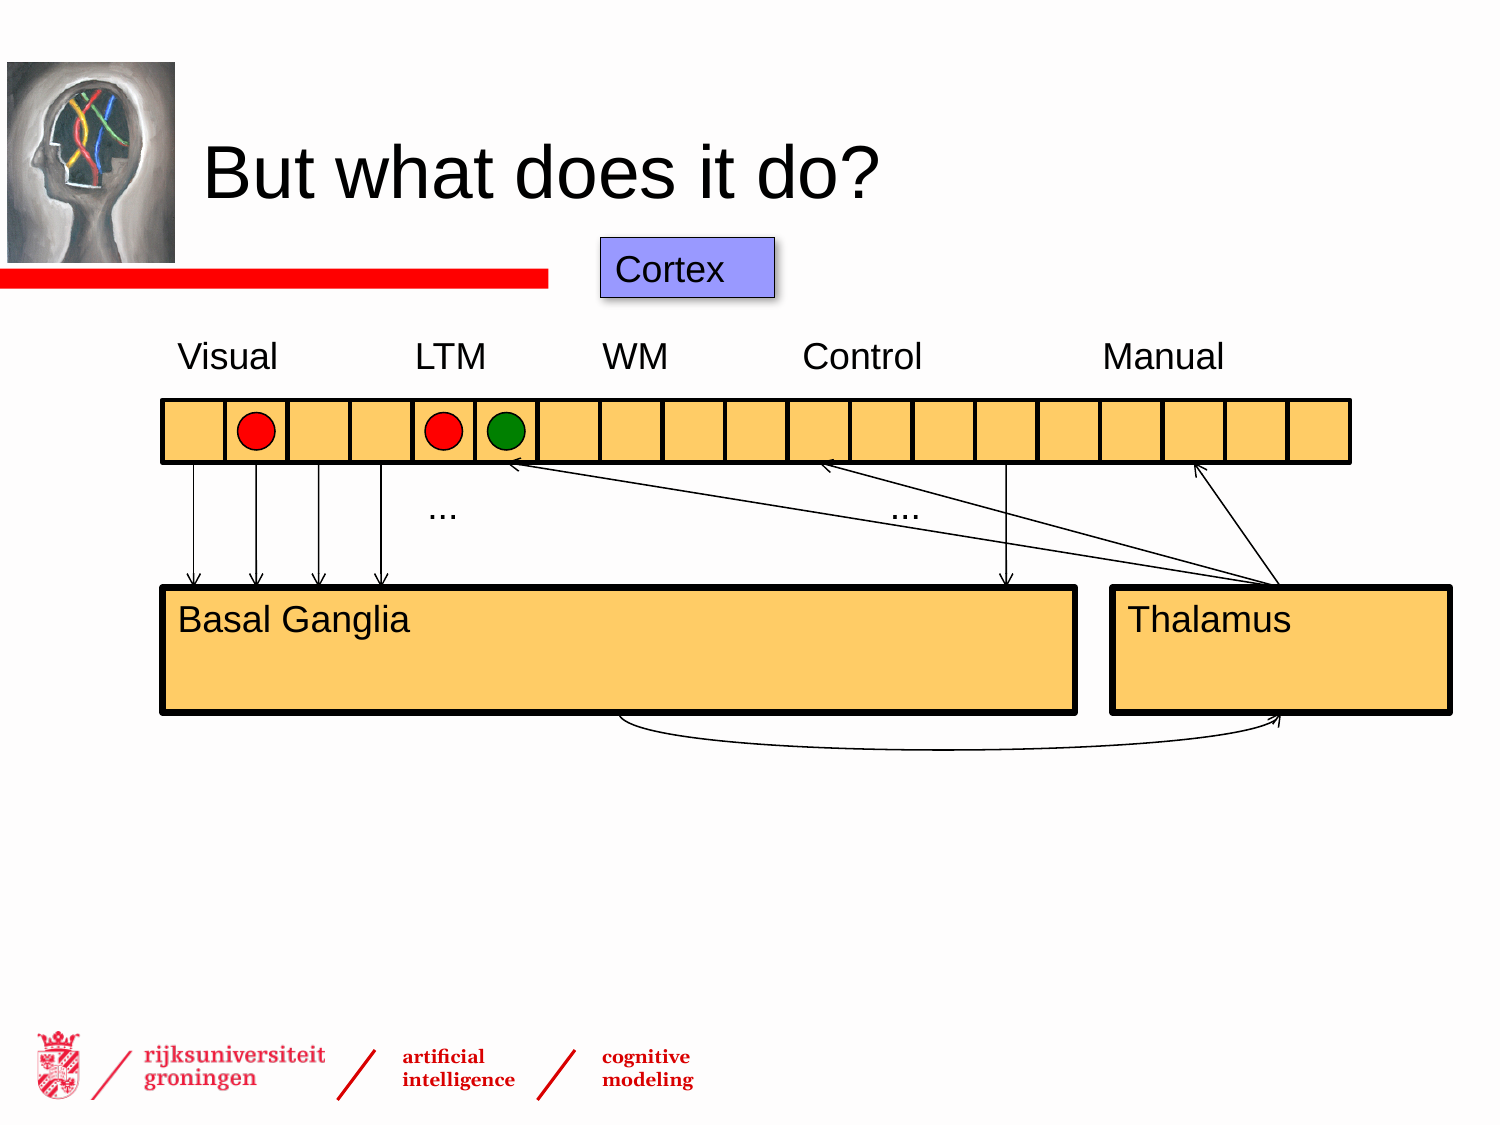

# But what does it do?
Cortex
Control
Visual
LTM
WM
Manual

...
...
Basal Ganglia
Thalamus